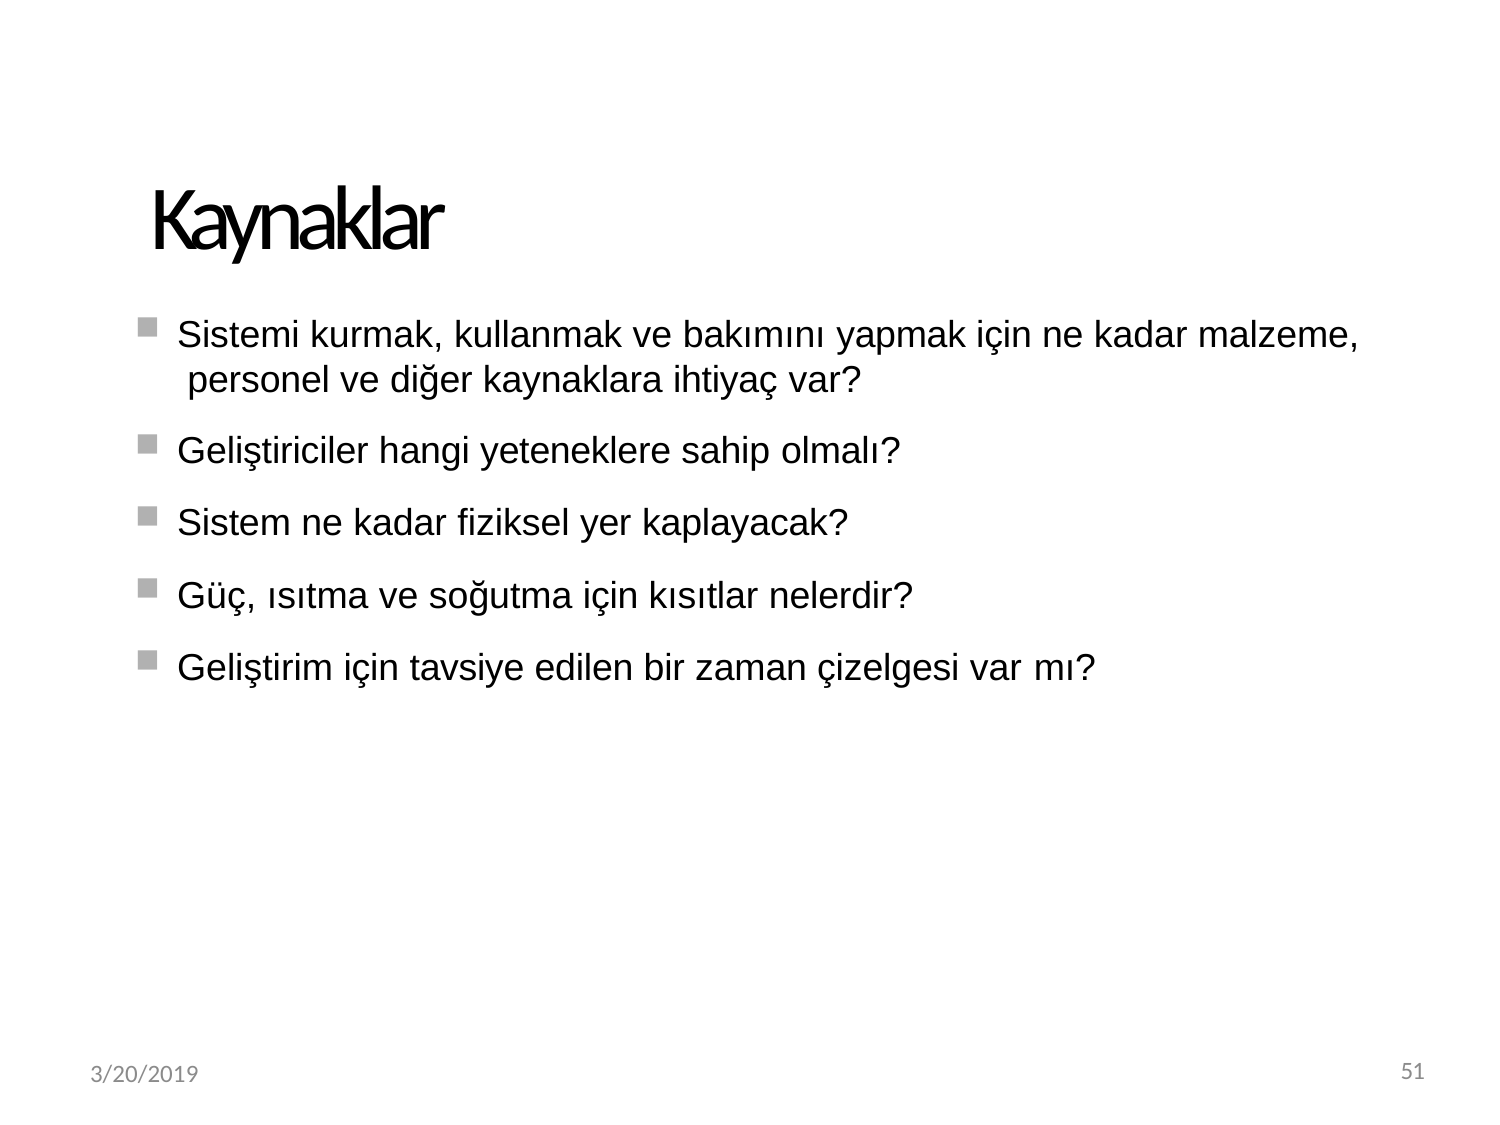

# Kaynaklar
Sistemi kurmak, kullanmak ve bakımını yapmak için ne kadar malzeme,  personel ve diğer kaynaklara ihtiyaç var?
Geliştiriciler hangi yeteneklere sahip olmalı?
Sistem ne kadar fiziksel yer kaplayacak?
Güç, ısıtma ve soğutma için kısıtlar nelerdir?
Geliştirim için tavsiye edilen bir zaman çizelgesi var mı?
3/20/2019
51